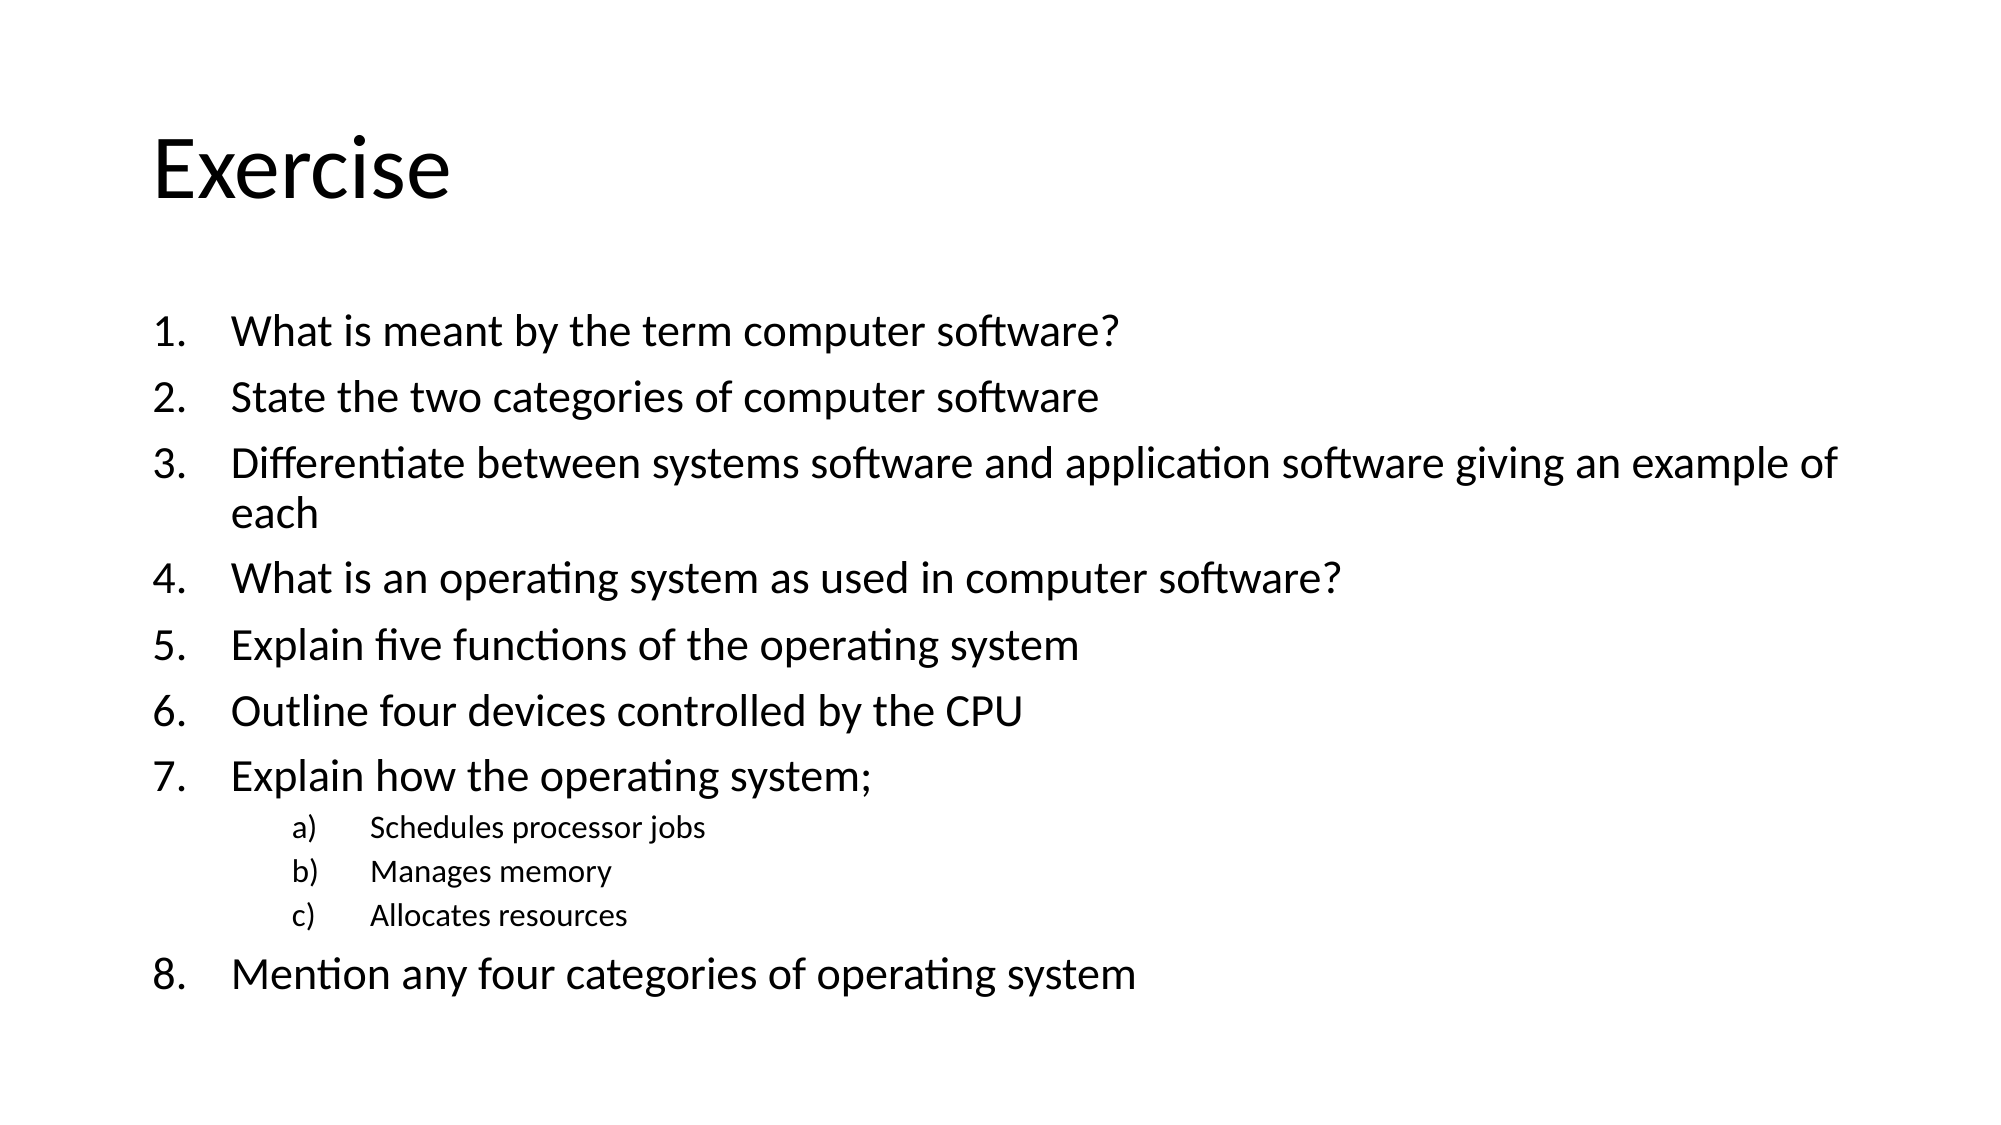

# Exercise
What is meant by the term computer software?
State the two categories of computer software
Differentiate between systems software and application software giving an example of each
What is an operating system as used in computer software?
Explain five functions of the operating system
Outline four devices controlled by the CPU
Explain how the operating system;
Schedules processor jobs
Manages memory
Allocates resources
Mention any four categories of operating system